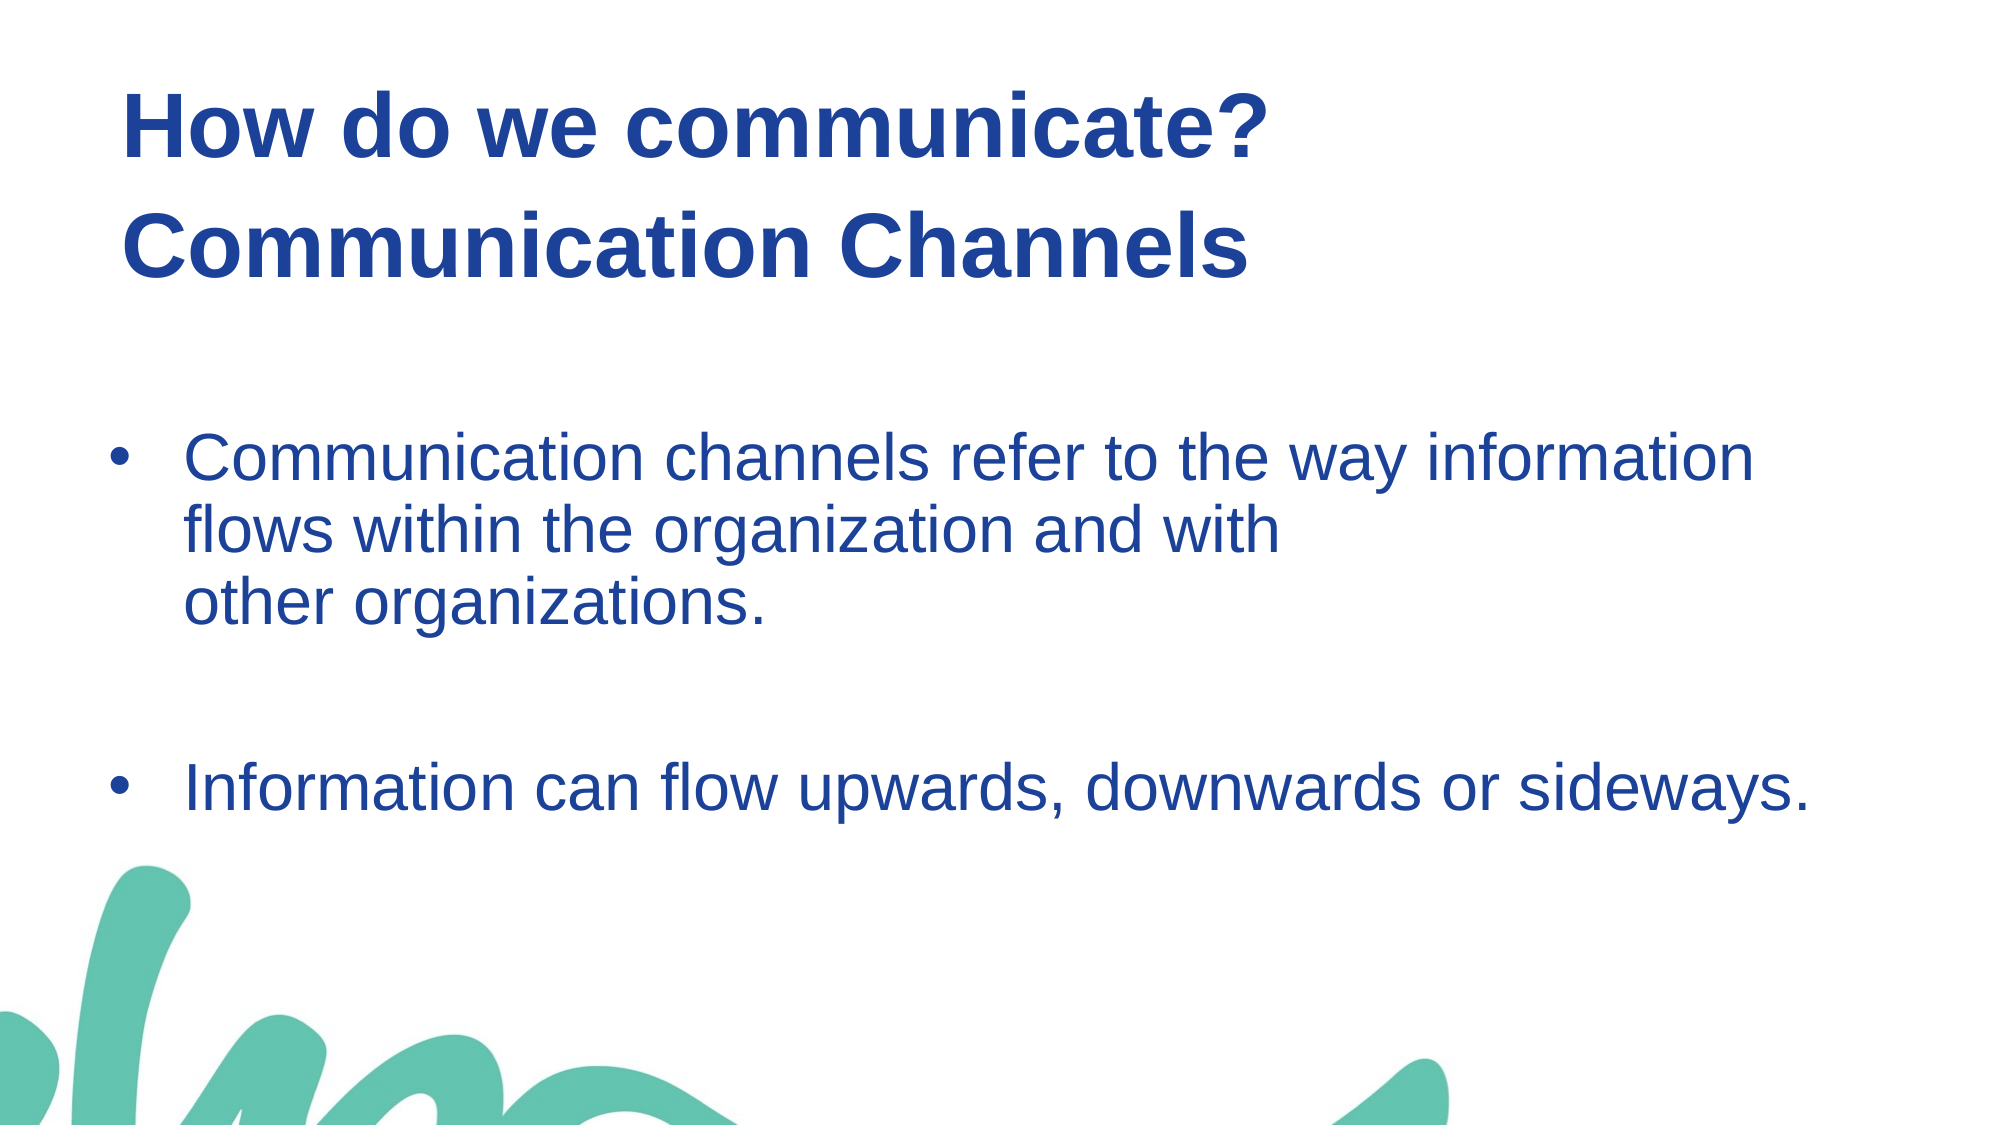

How do we communicate?​
Communication Channels
Communication channels refer to the way information flows within the organization and with other organizations. ​

Information can flow upwards, downwards or sideways.